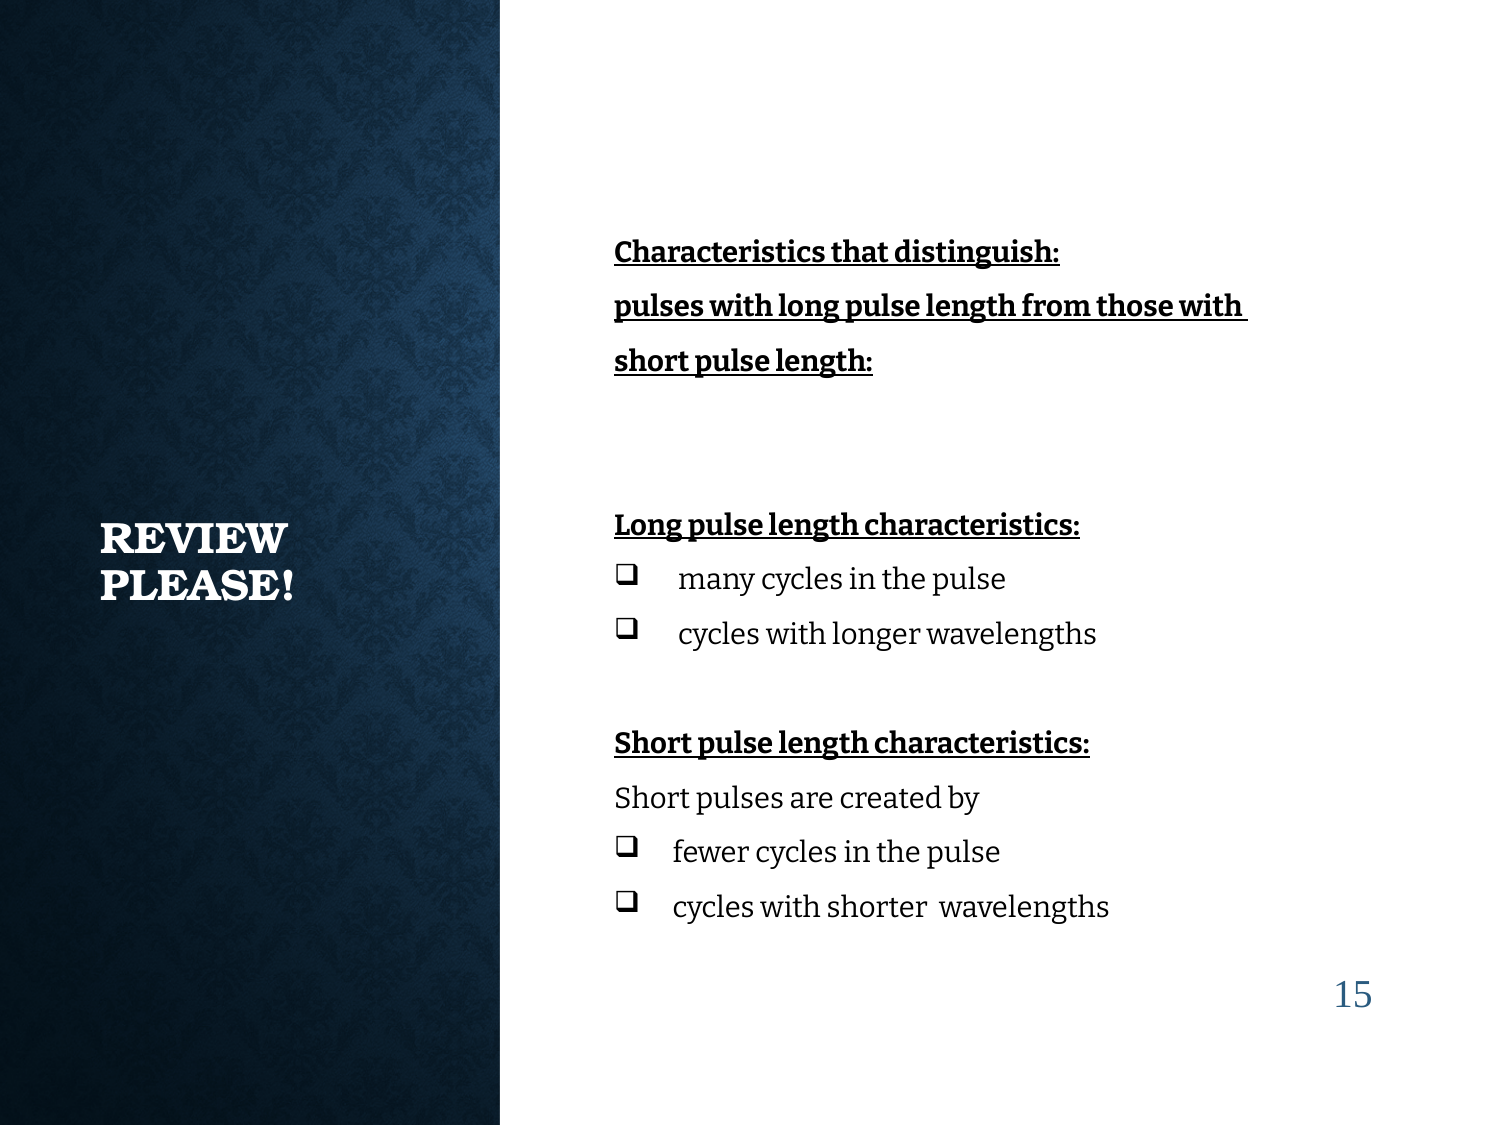

# Review Please!
Characteristics that distinguish:
pulses with long pulse length from those with
short pulse length:

Long pulse length characteristics:
  many cycles in the pulse
  cycles with longer wavelengths

Short pulse length characteristics:
Short pulses are created by
 fewer cycles in the pulse
 cycles with shorter  wavelengths
15